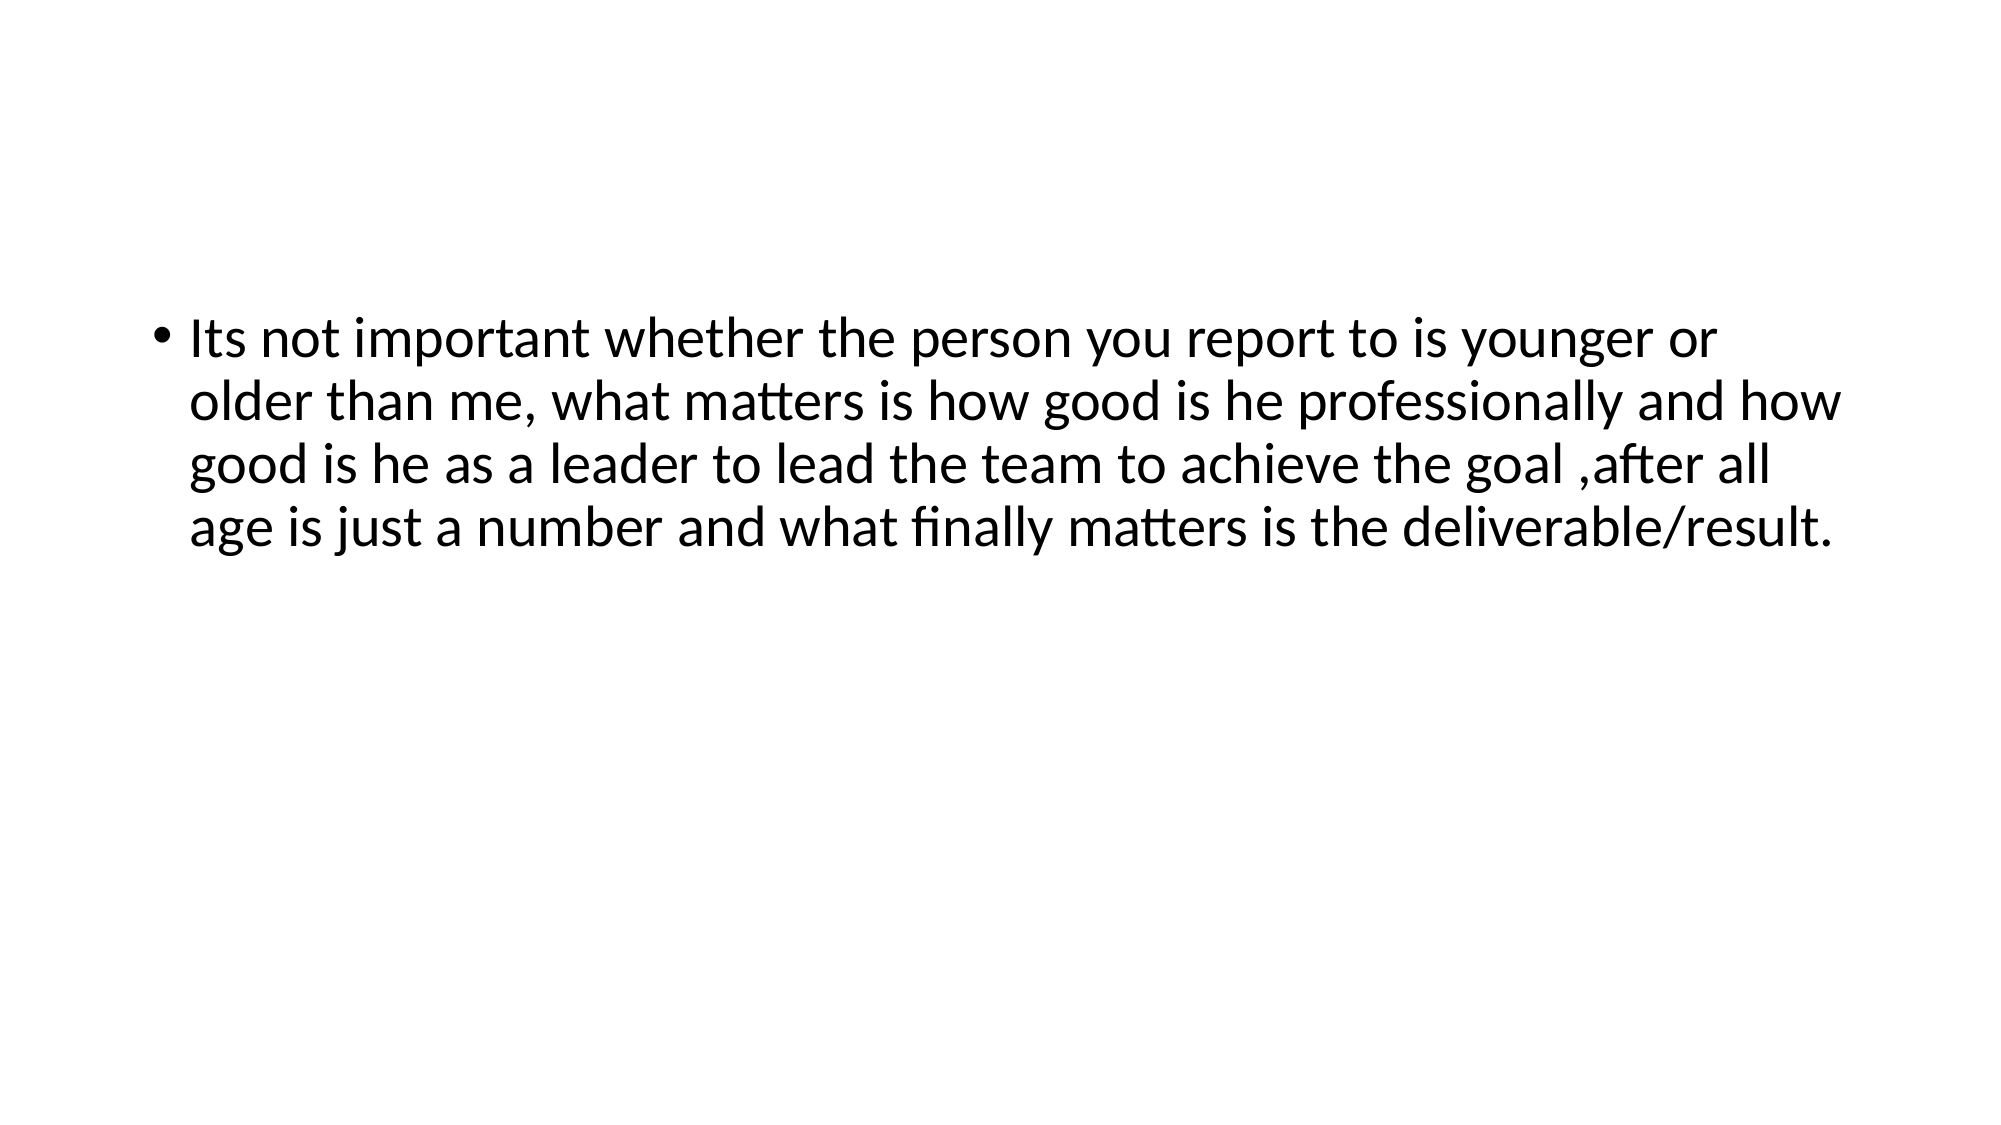

#
Its not important whether the person you report to is younger or older than me, what matters is how good is he professionally and how good is he as a leader to lead the team to achieve the goal ,after all age is just a number and what finally matters is the deliverable/result.